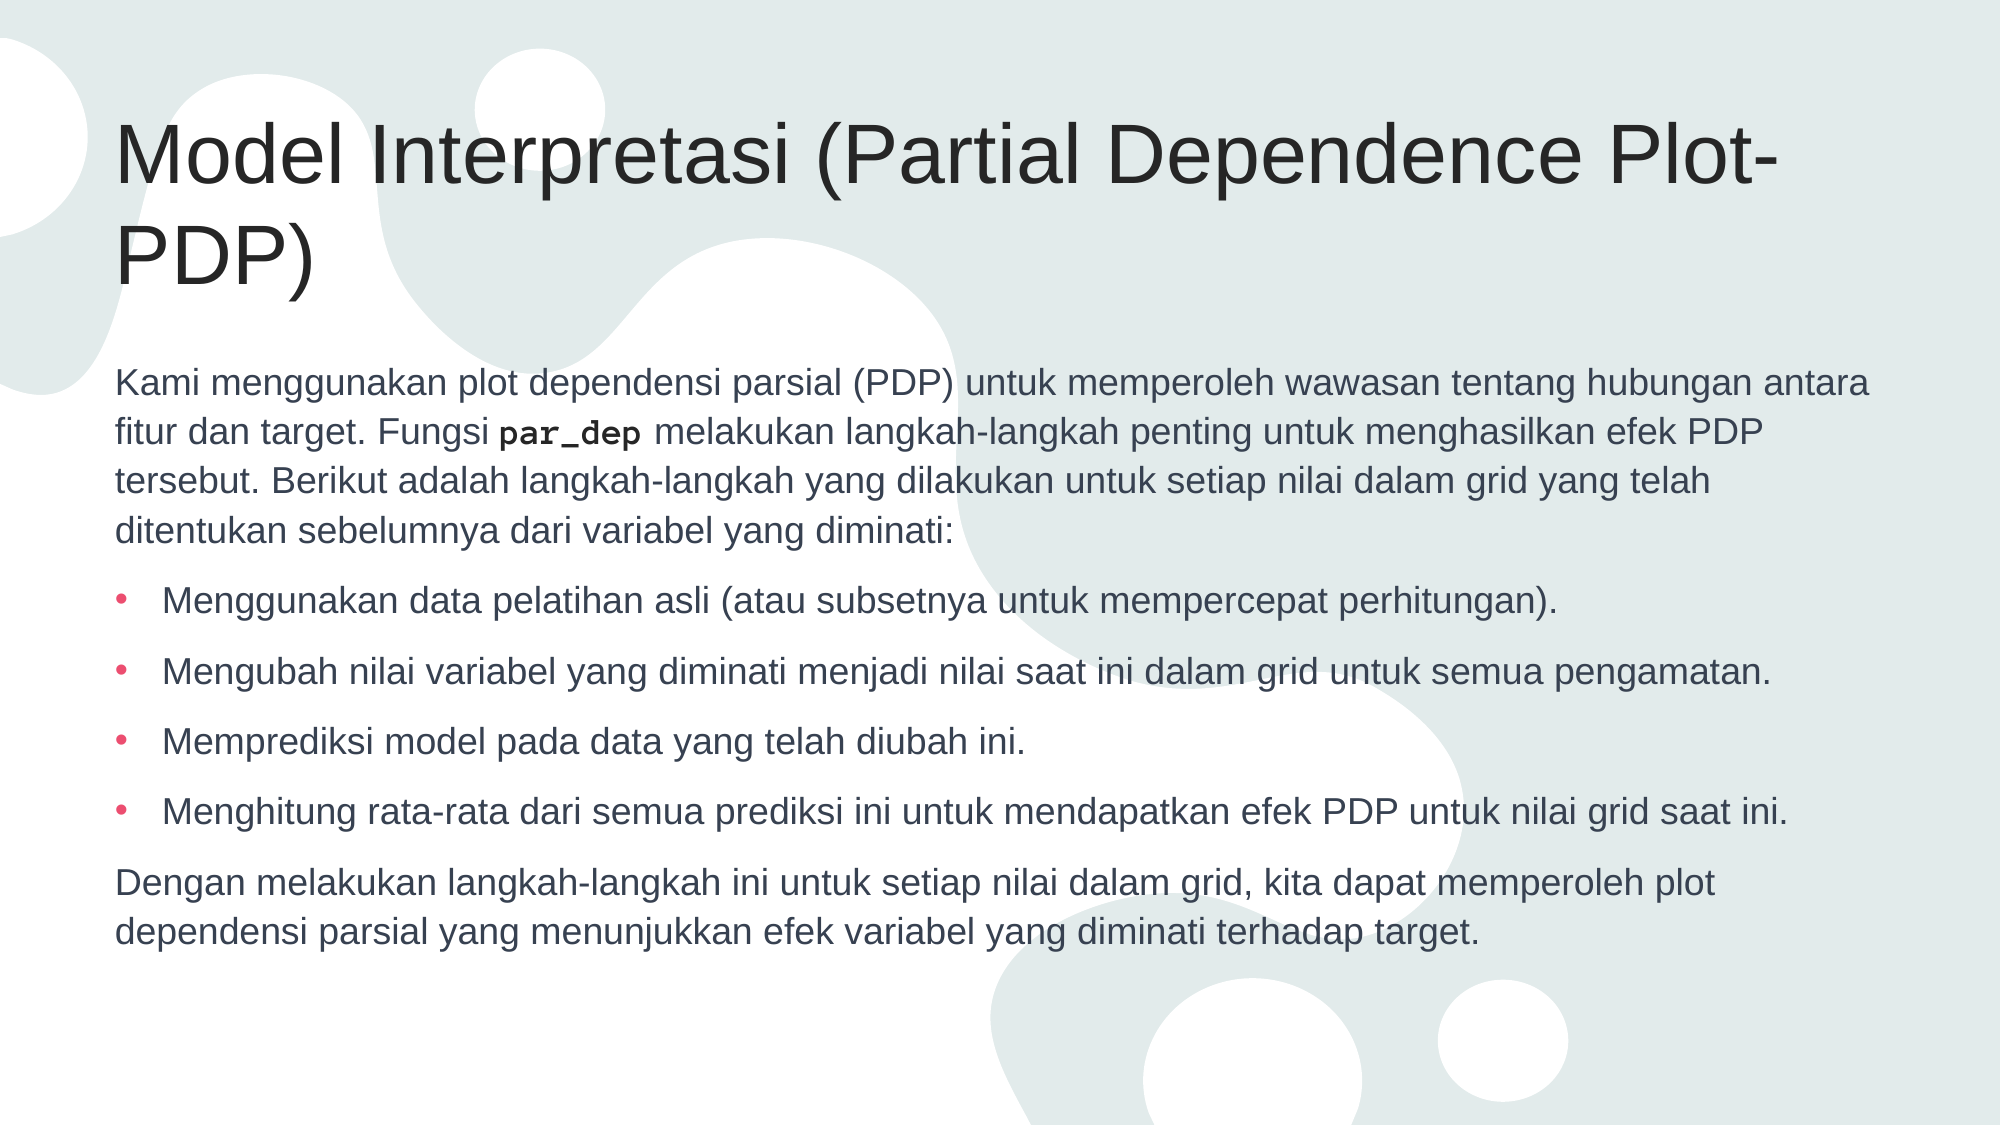

# Model Interpretasi (Partial Dependence Plot-PDP)
Kami menggunakan plot dependensi parsial (PDP) untuk memperoleh wawasan tentang hubungan antara fitur dan target. Fungsi par_dep melakukan langkah-langkah penting untuk menghasilkan efek PDP tersebut. Berikut adalah langkah-langkah yang dilakukan untuk setiap nilai dalam grid yang telah ditentukan sebelumnya dari variabel yang diminati:
Menggunakan data pelatihan asli (atau subsetnya untuk mempercepat perhitungan).
Mengubah nilai variabel yang diminati menjadi nilai saat ini dalam grid untuk semua pengamatan.
Memprediksi model pada data yang telah diubah ini.
Menghitung rata-rata dari semua prediksi ini untuk mendapatkan efek PDP untuk nilai grid saat ini.
Dengan melakukan langkah-langkah ini untuk setiap nilai dalam grid, kita dapat memperoleh plot dependensi parsial yang menunjukkan efek variabel yang diminati terhadap target.